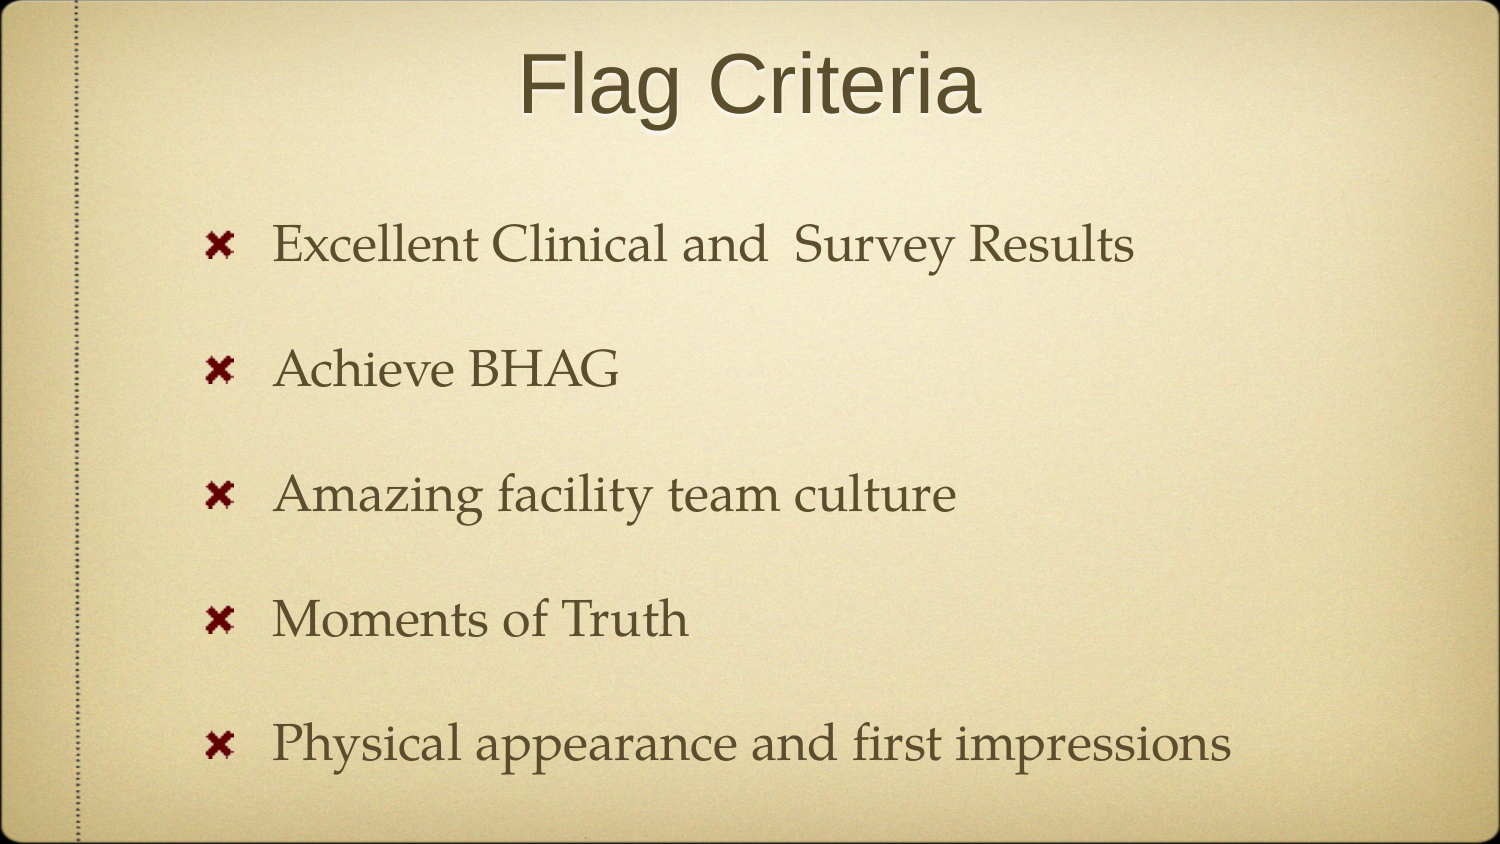

# Flag Criteria
Excellent Clinical and  Survey Results

Achieve BHAG

Amazing facility team culture

Moments of Truth

Physical appearance and first impressions